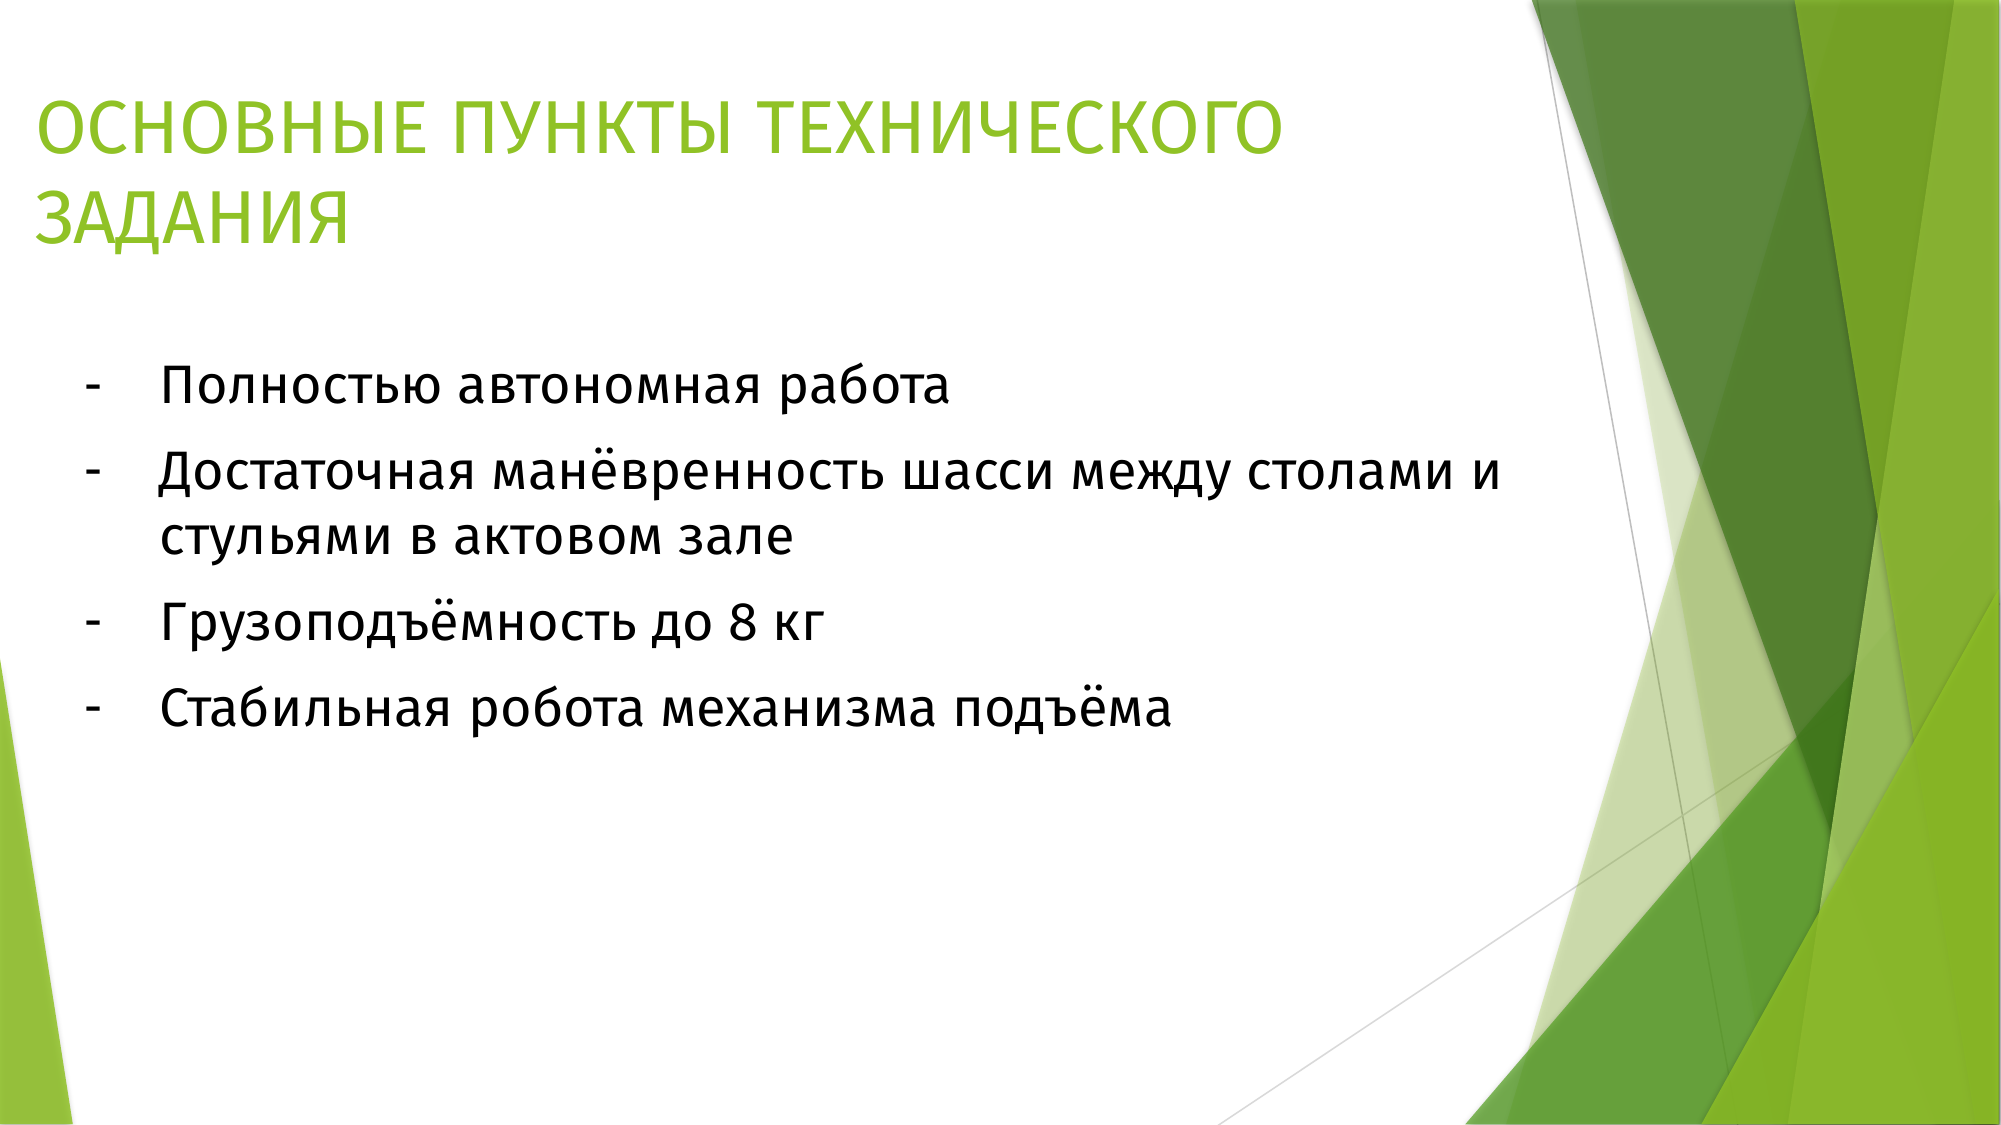

ОСНОВНЫЕ ПУНКТЫ ТЕХНИЧЕСКОГО ЗАДАНИЯ
Полностью автономная работа
Достаточная манёвренность шасси между столами и стульями в актовом зале
Грузоподъёмность до 8 кг
Стабильная робота механизма подъёма